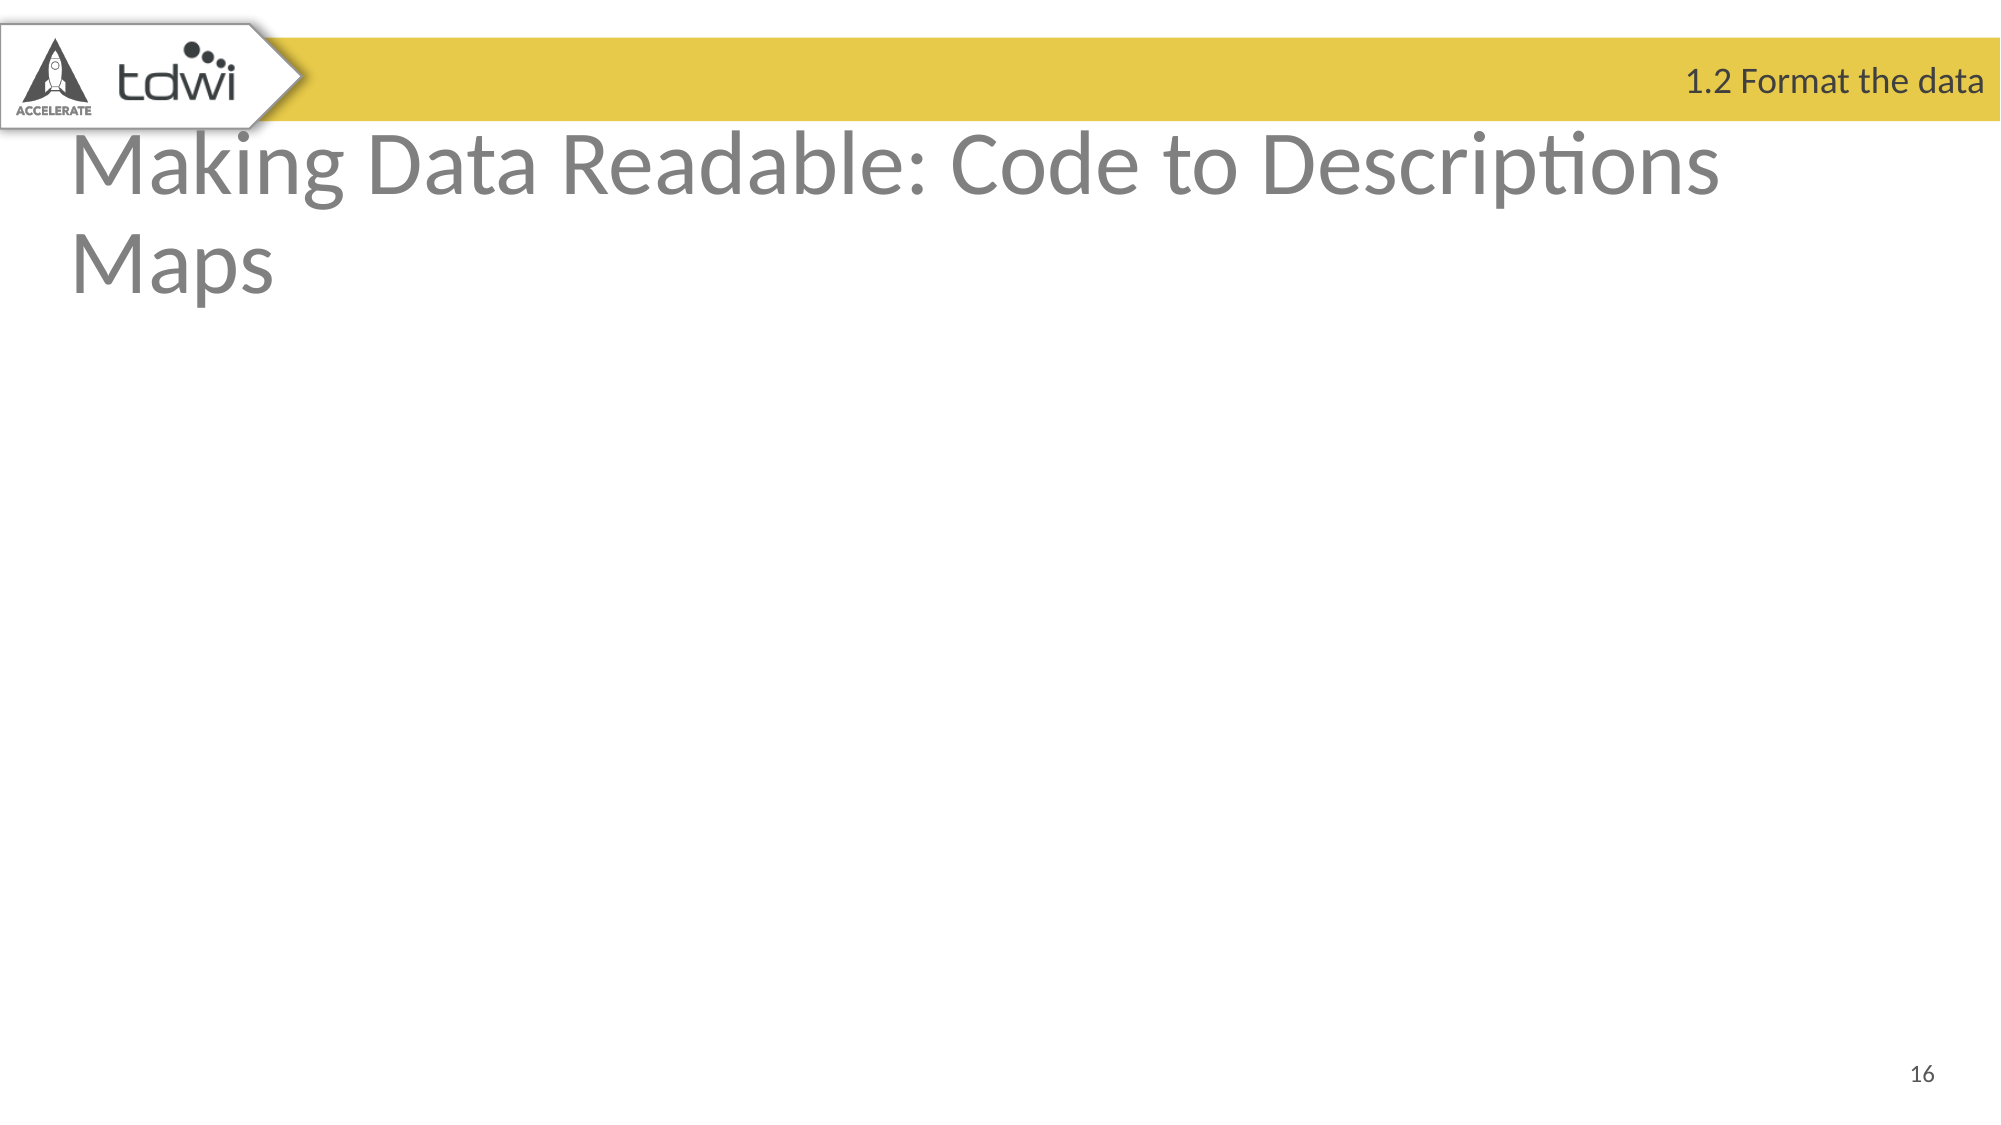

1.2 Format the data
# Making Data Readable: Code to Descriptions Maps

16